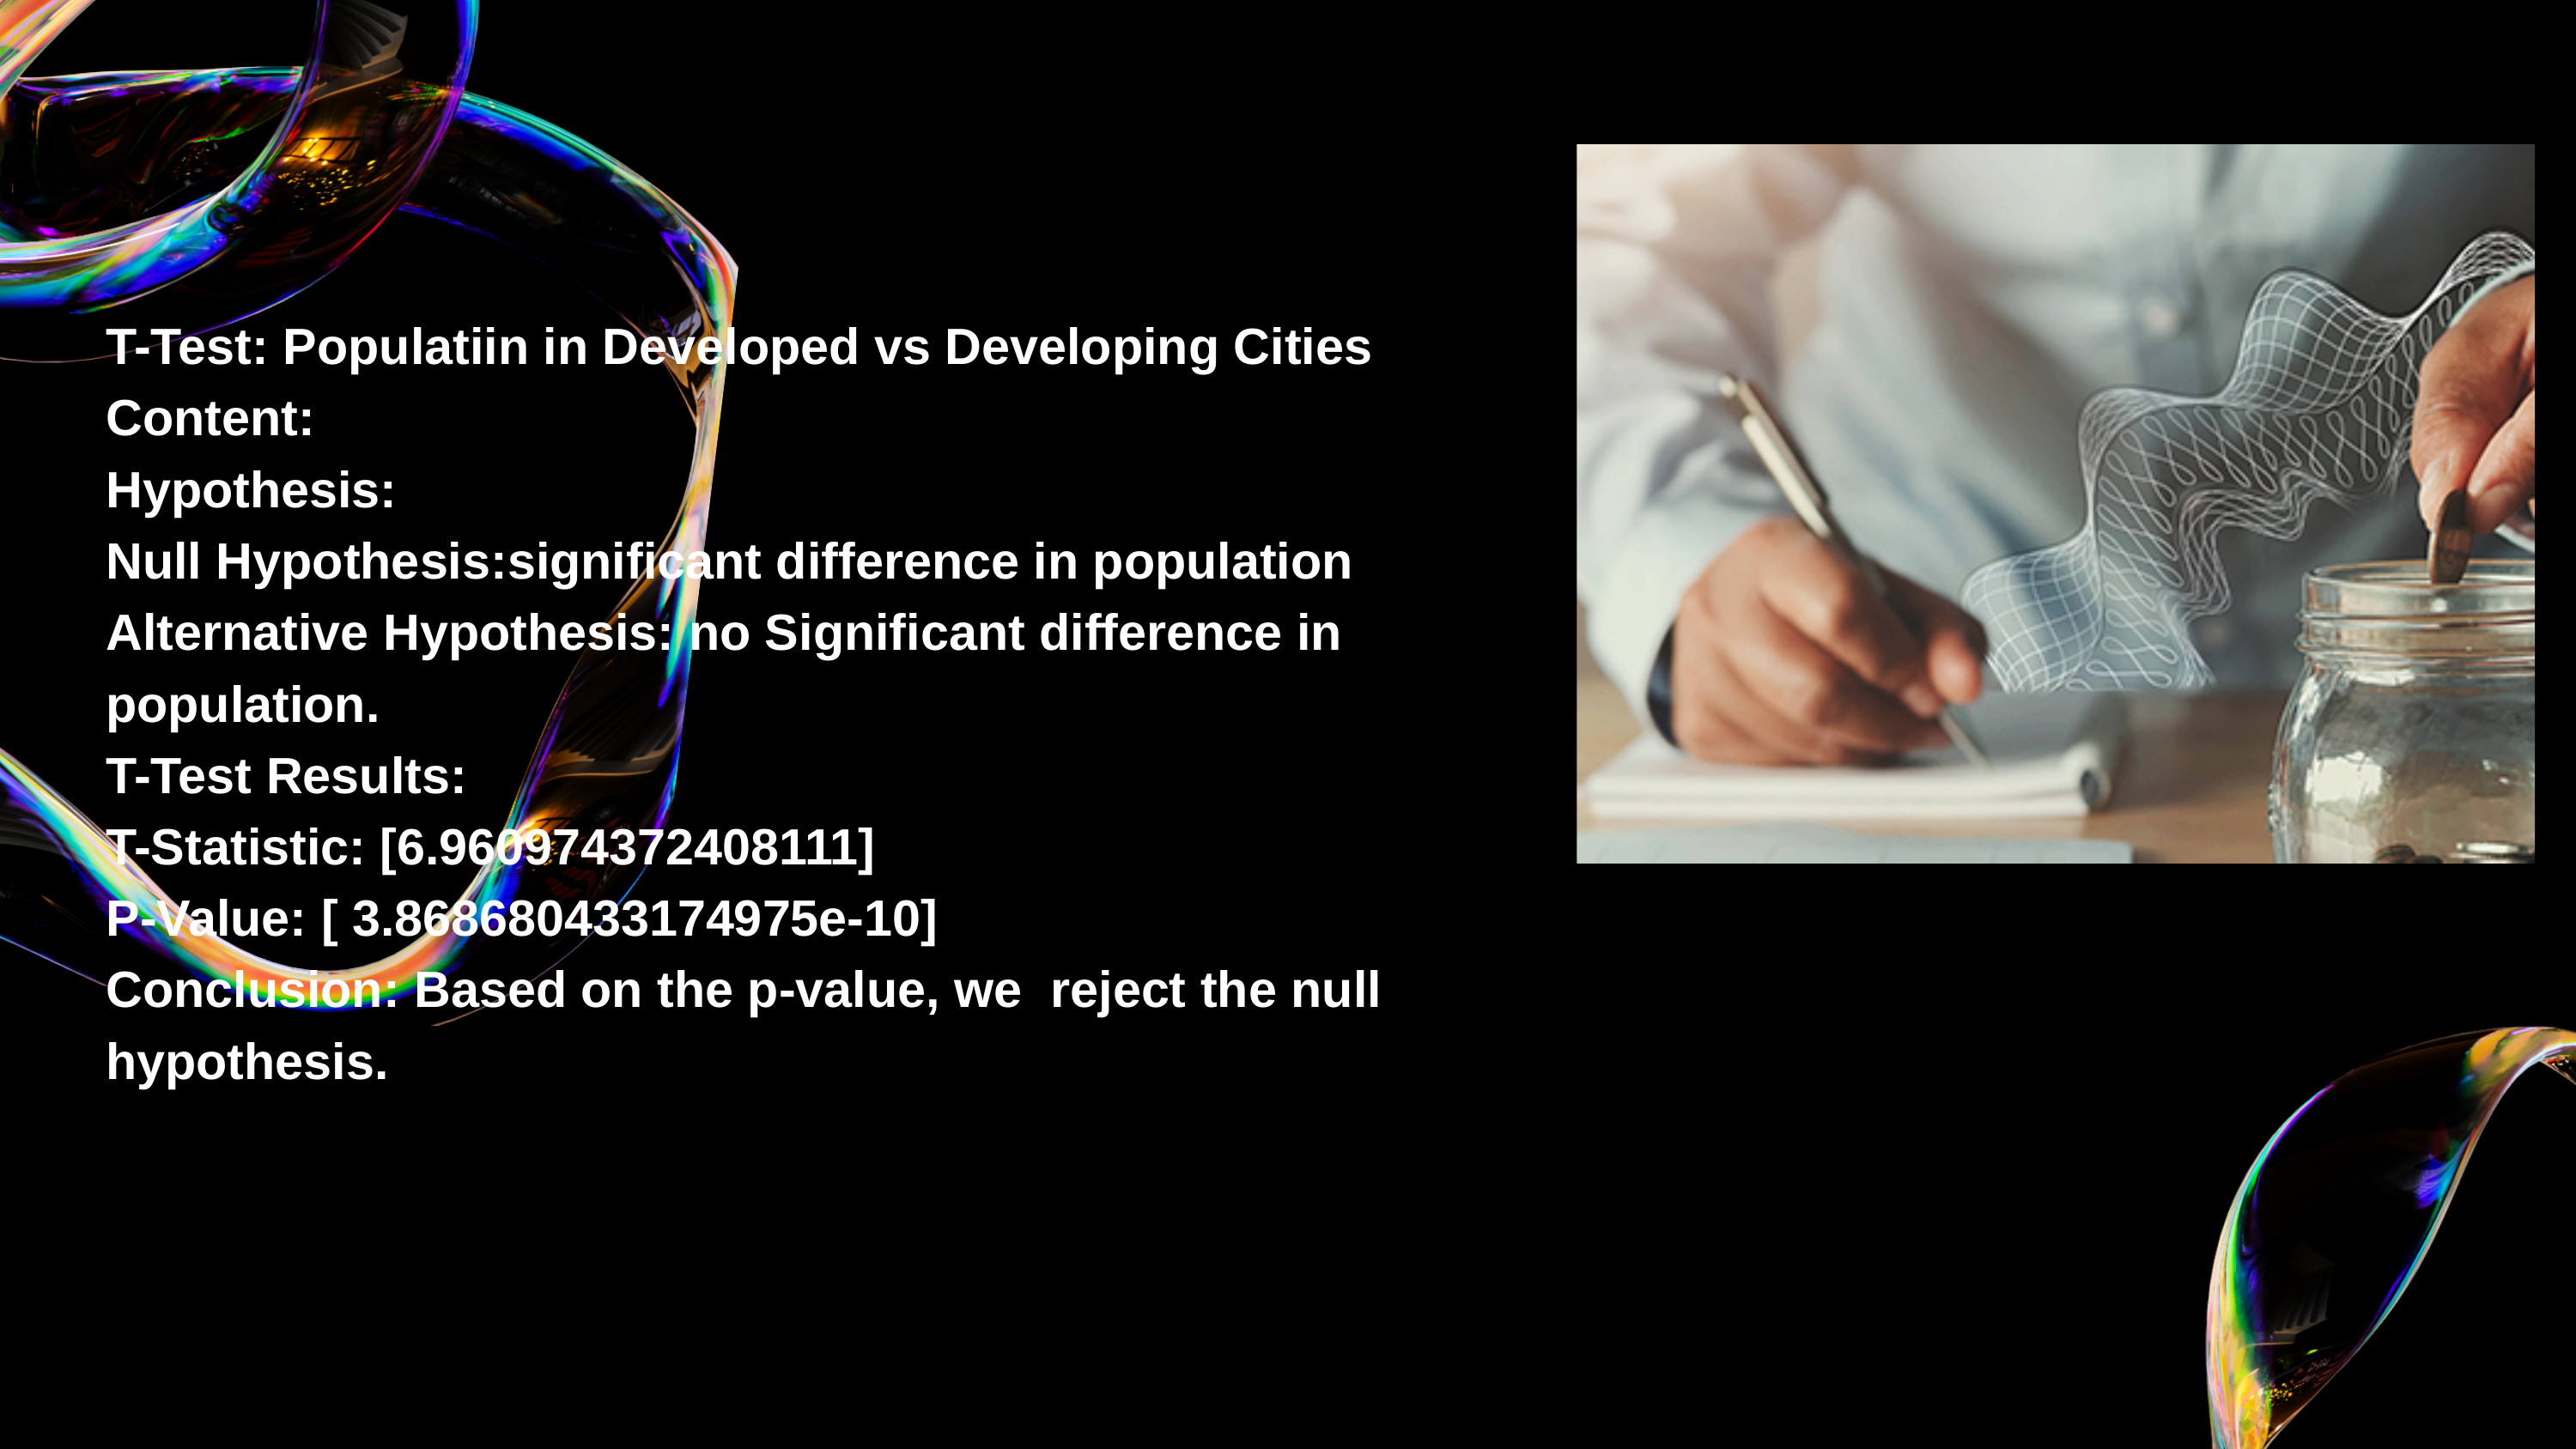

T-Test: Populatiin in Developed vs Developing Cities
Content:
Hypothesis:
Null Hypothesis:significant difference in population
Alternative Hypothesis: no Significant difference in population.
T-Test Results:
T-Statistic: [6.960974372408111]
P-Value: [ 3.868680433174975e-10]
Conclusion: Based on the p-value, we  reject the null hypothesis.